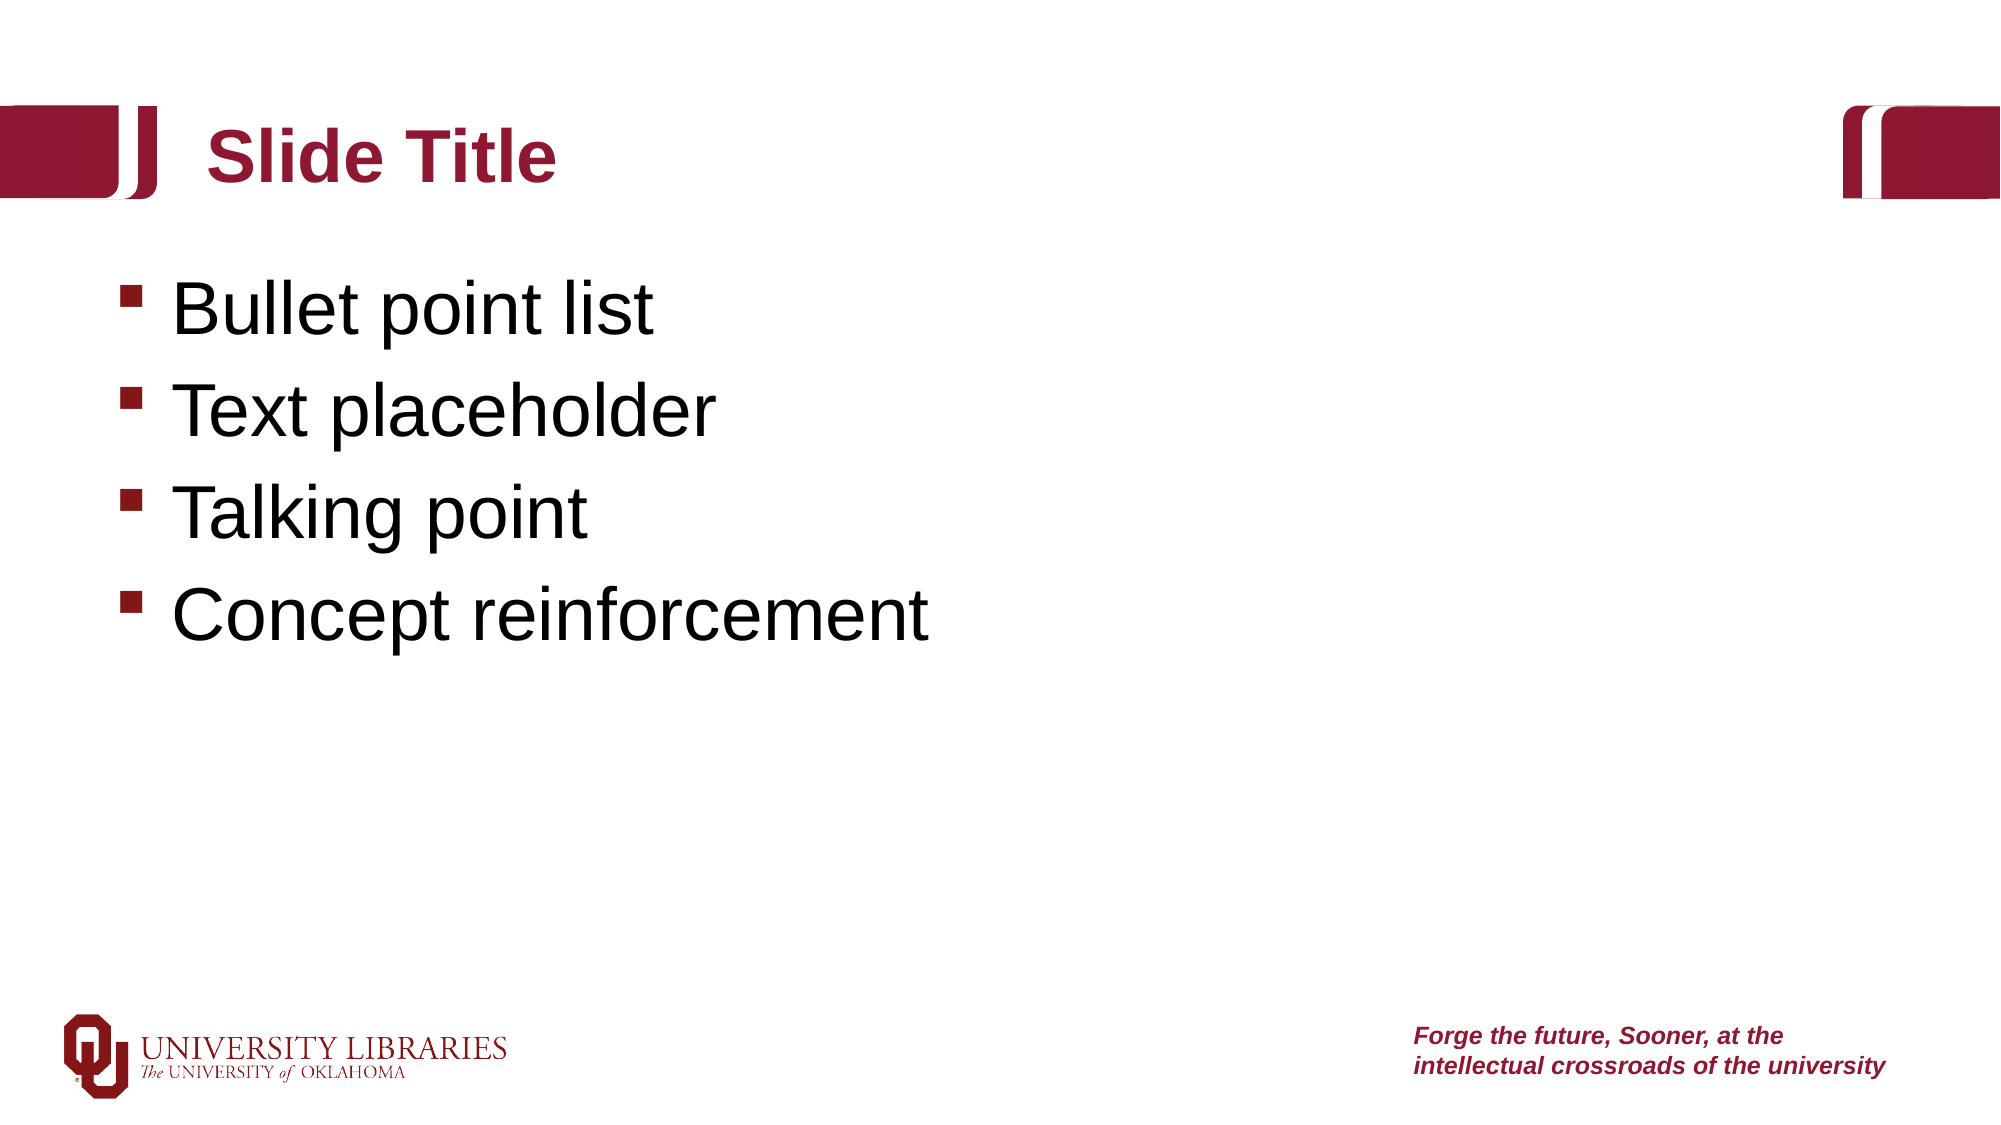

# Slide Title
Bullet point list
Text placeholder
Talking point
Concept reinforcement